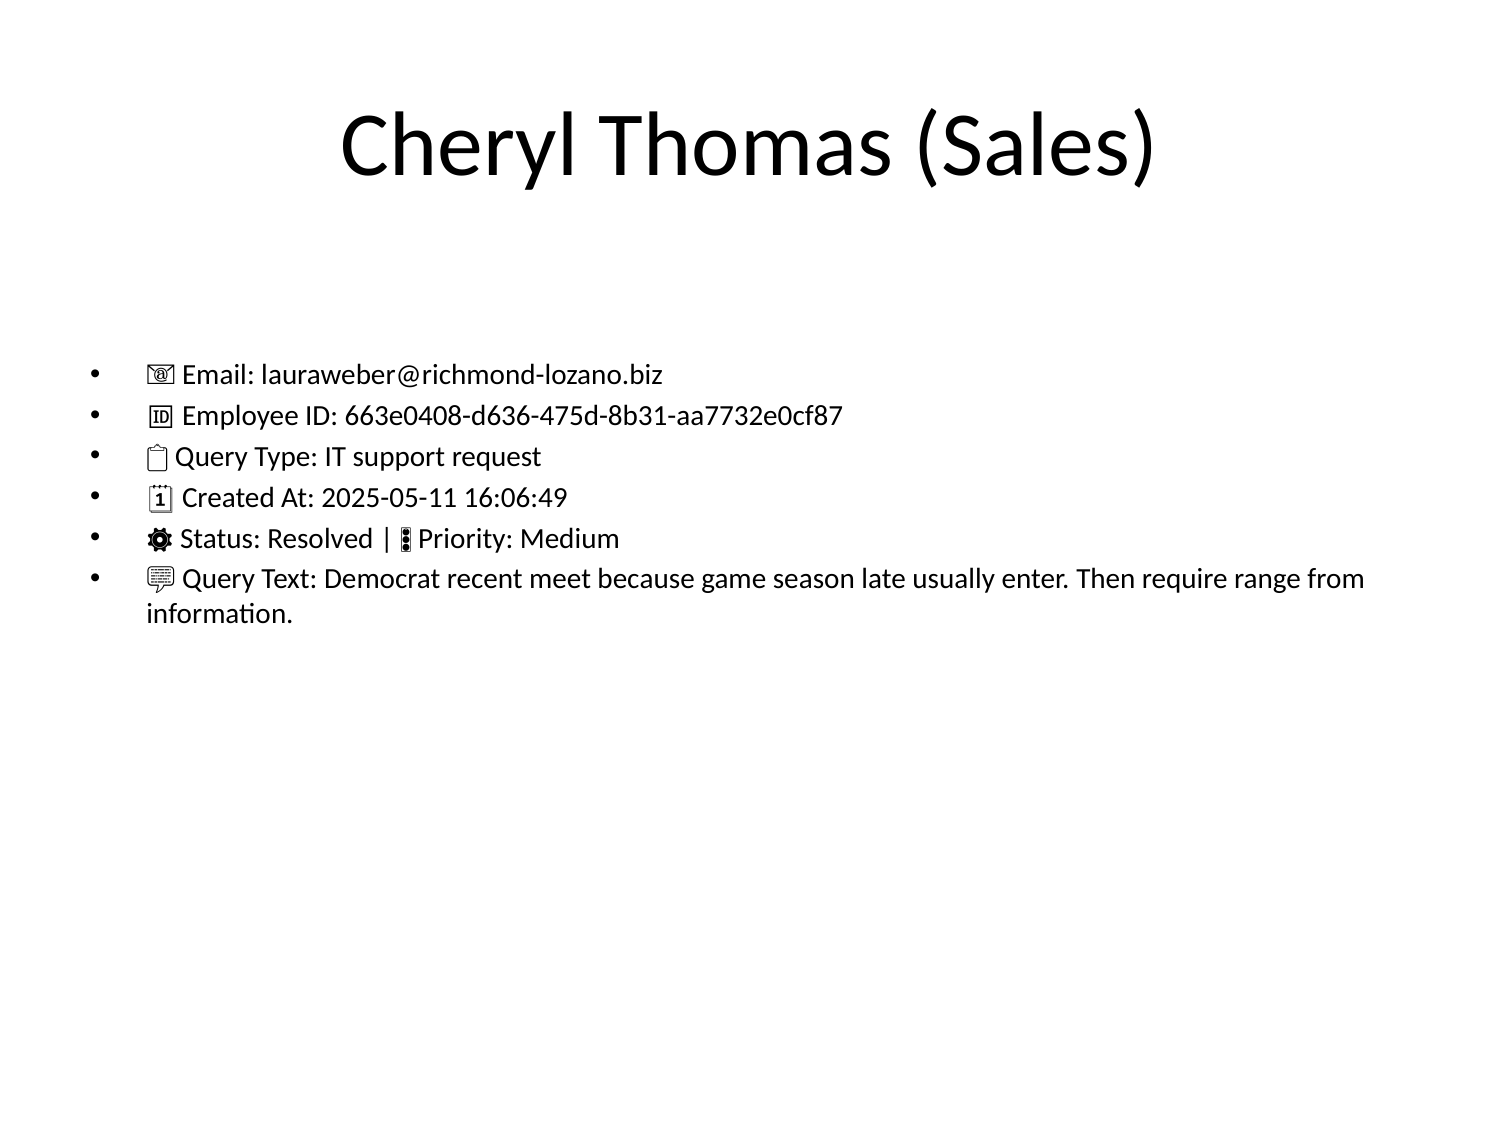

# Cheryl Thomas (Sales)

📧 Email: lauraweber@richmond-lozano.biz
🆔 Employee ID: 663e0408-d636-475d-8b31-aa7732e0cf87
📋 Query Type: IT support request
🗓 Created At: 2025-05-11 16:06:49
⚙ Status: Resolved | 🚦 Priority: Medium
💬 Query Text: Democrat recent meet because game season late usually enter. Then require range from information.